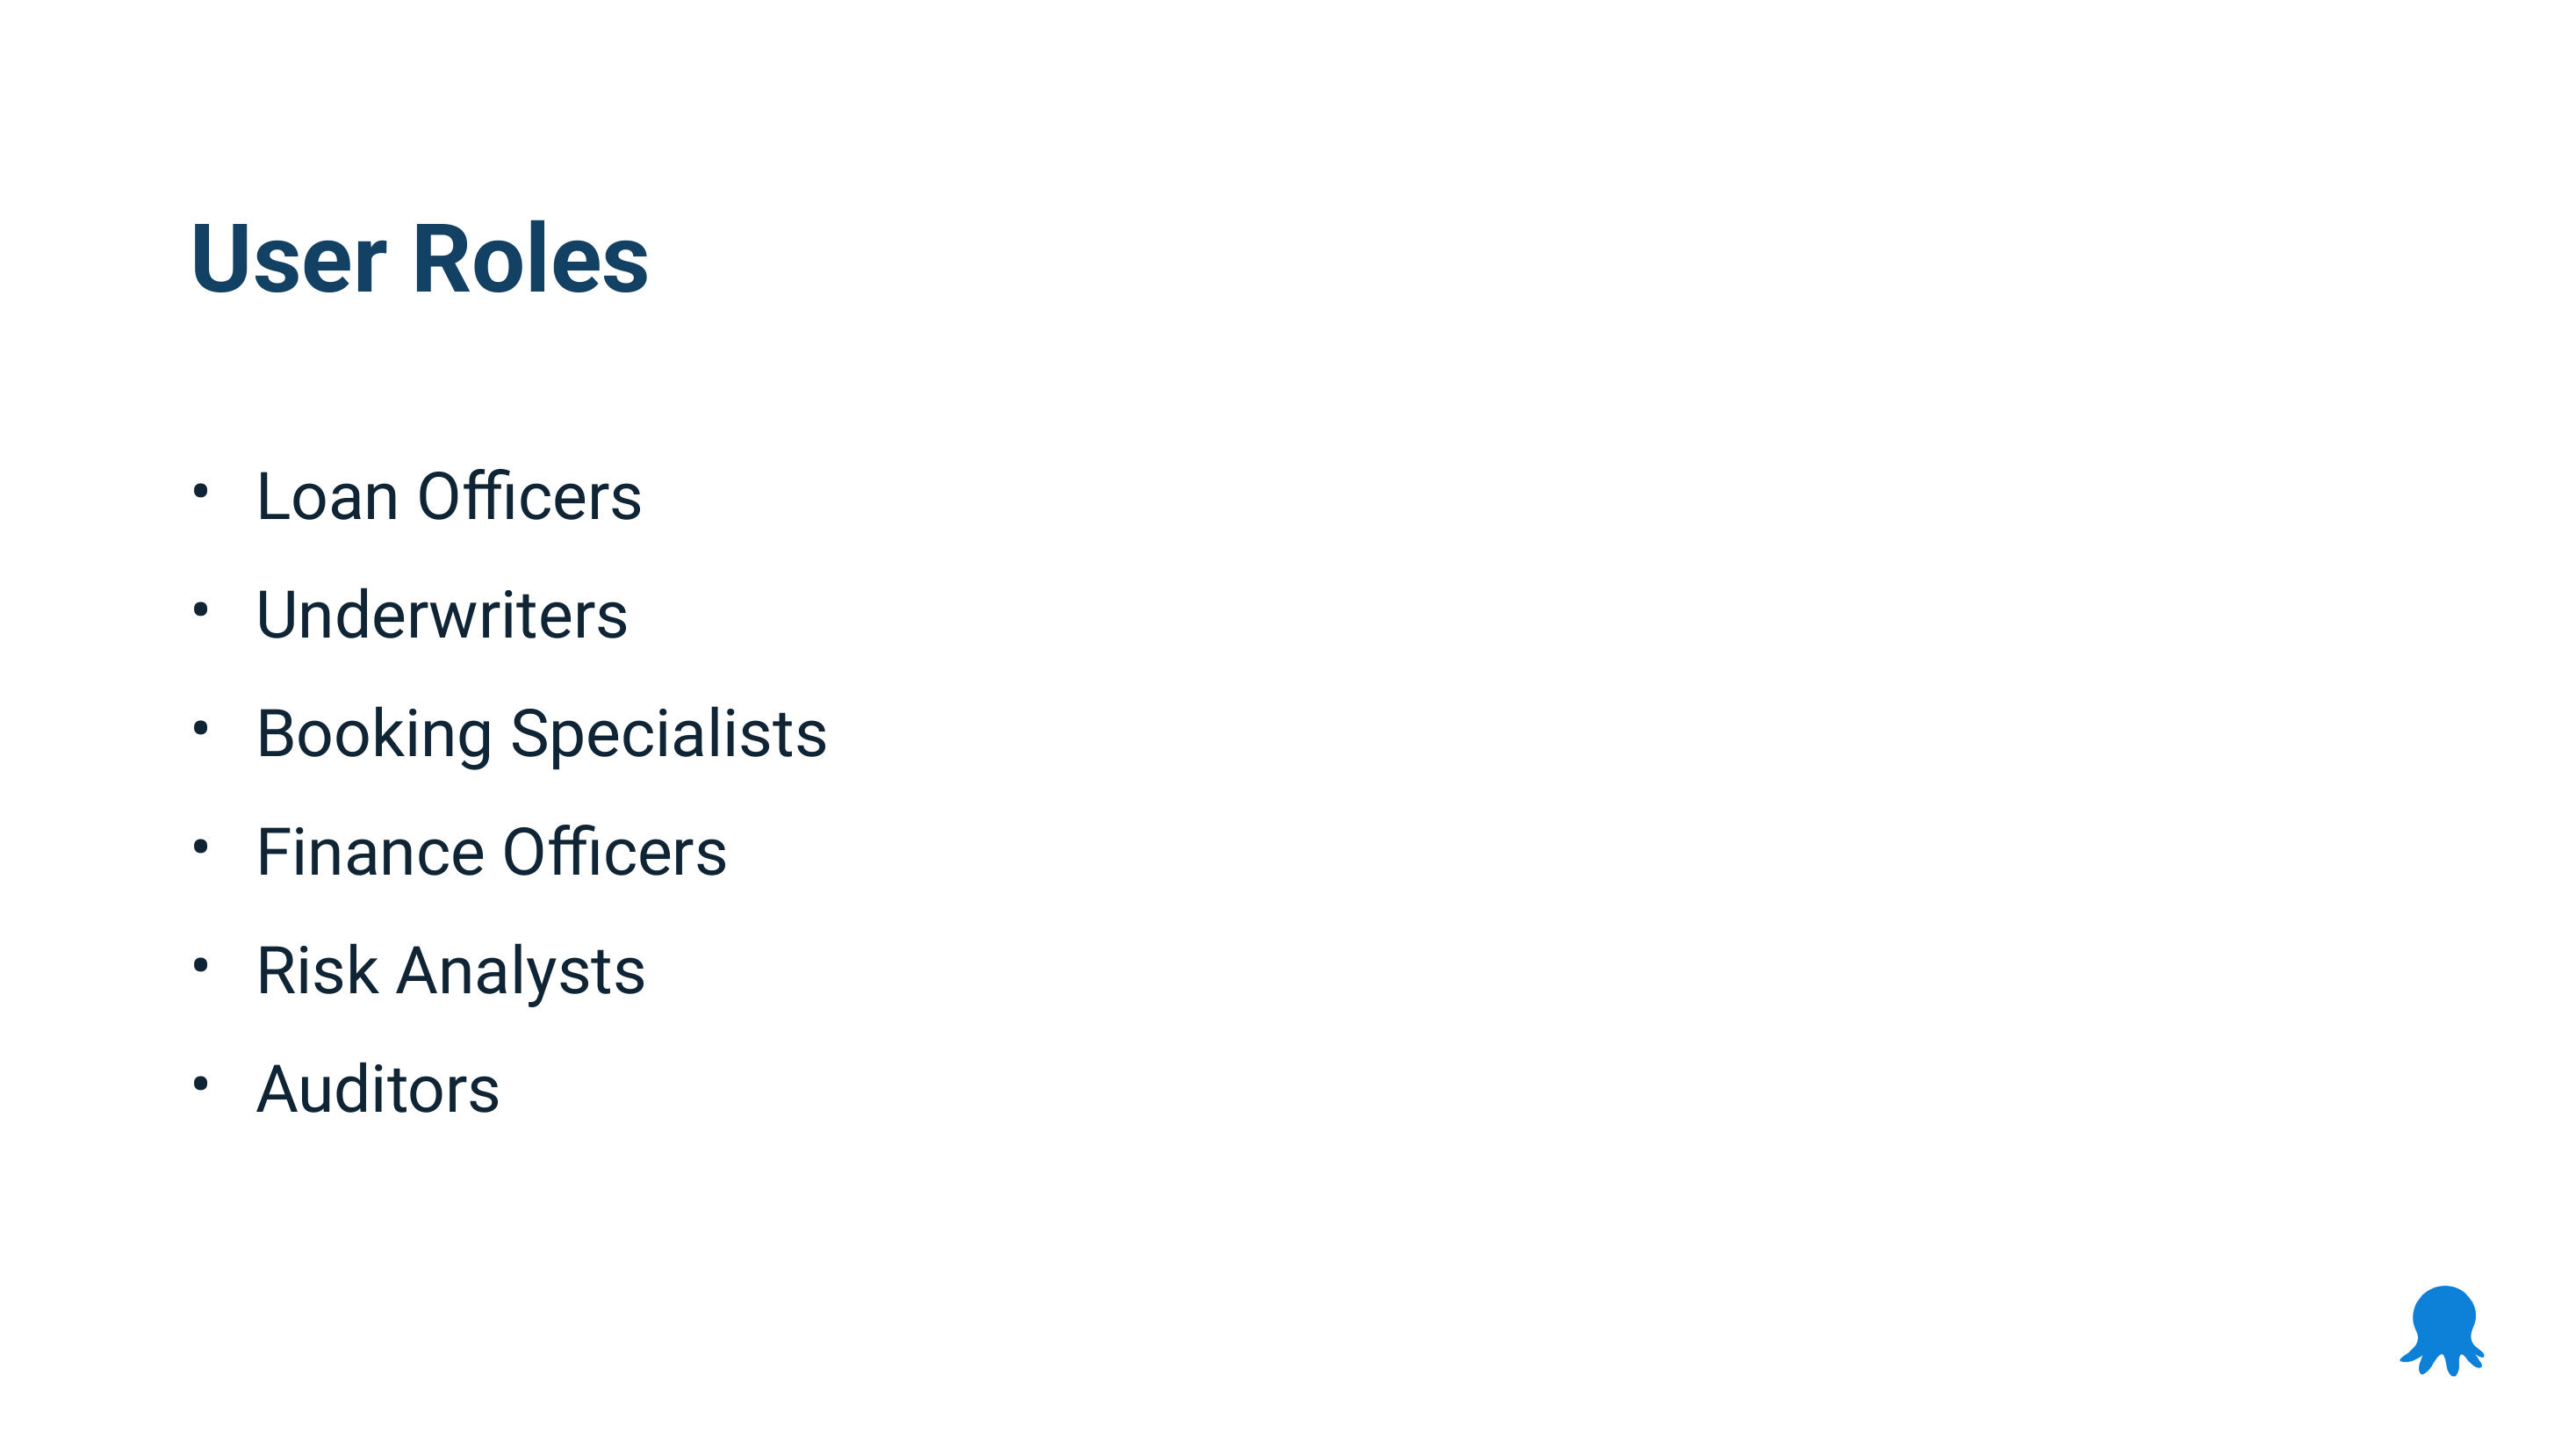

User Roles
Loan Officers
Underwriters
Booking Specialists
Finance Officers
Risk Analysts
Auditors